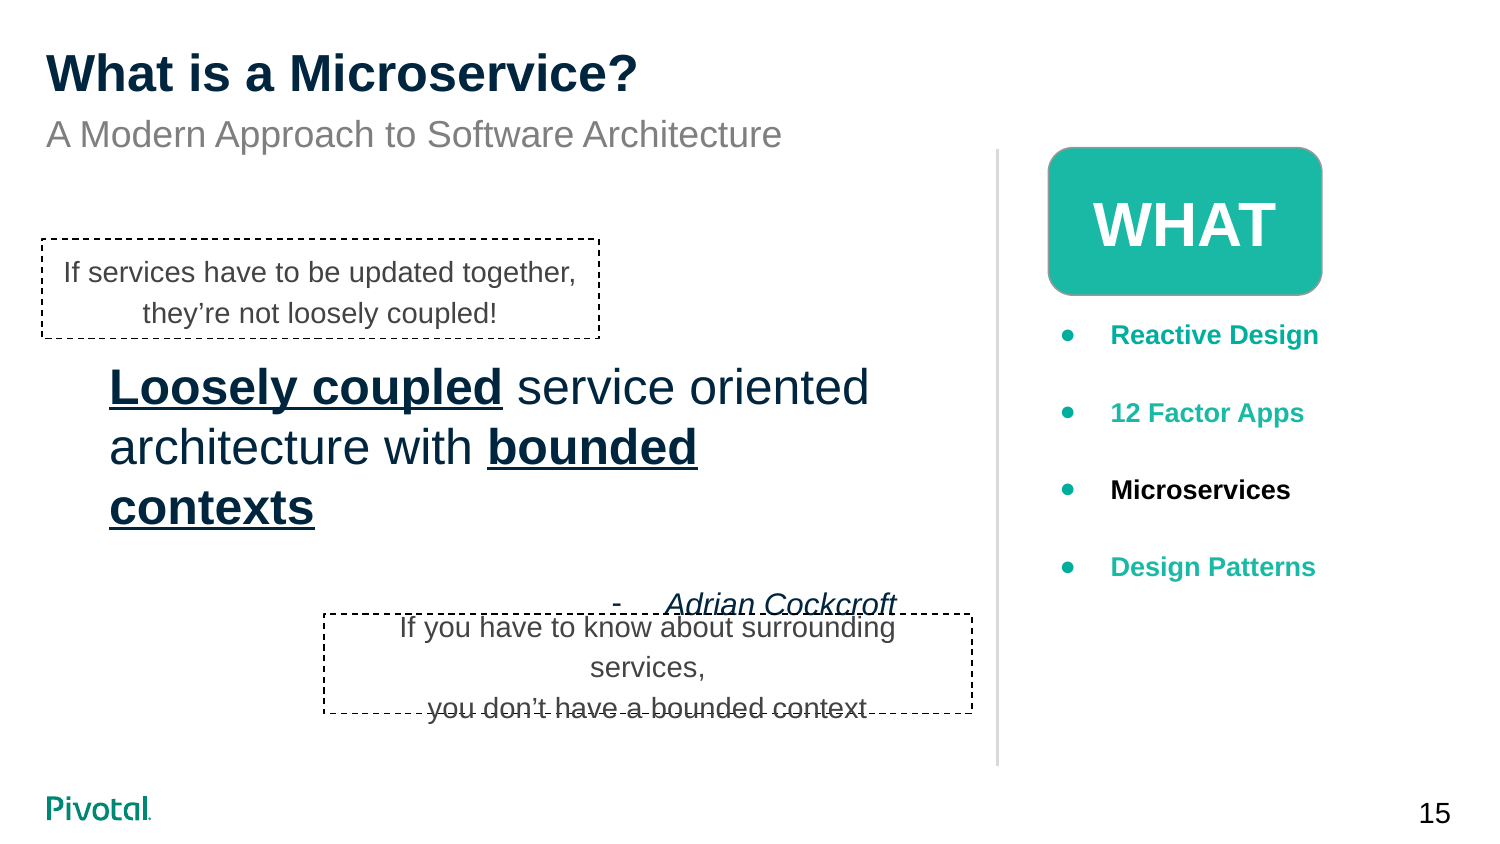

# What is a Microservice?
A Modern Approach to Software Architecture

Reactive Design
12 Factor Apps
Microservices
Design Patterns
WHAT
If services have to be updated together,
they’re not loosely coupled!
Loosely coupled service oriented architecture with bounded contexts
Adrian Cockcroft
If you have to know about surrounding services,
you don’t have a bounded context
15